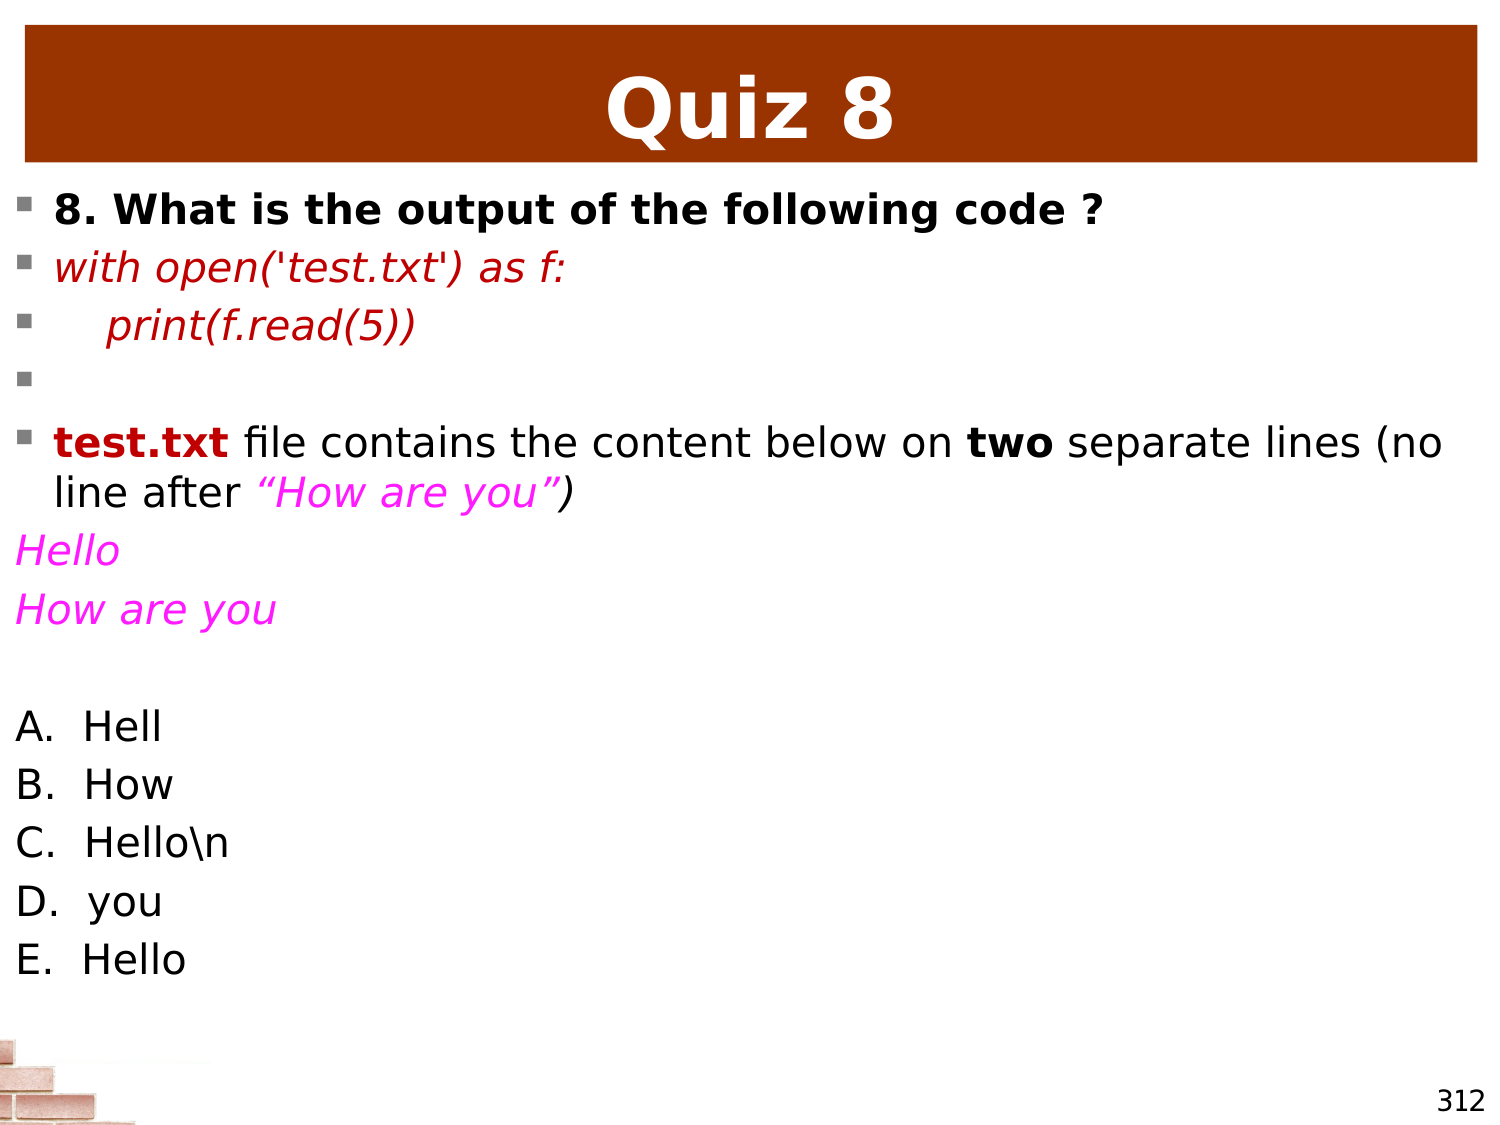

# Quiz 8
8. What is the output of the following code ?
with open('test.txt') as f:
    print(f.read(5))

test.txt file contains the content below on two separate lines (no line after “How are you”)
Hello
How are you

A.  Hell
B.  How
C.  Hello\n
D.  you
E.  Hello
312